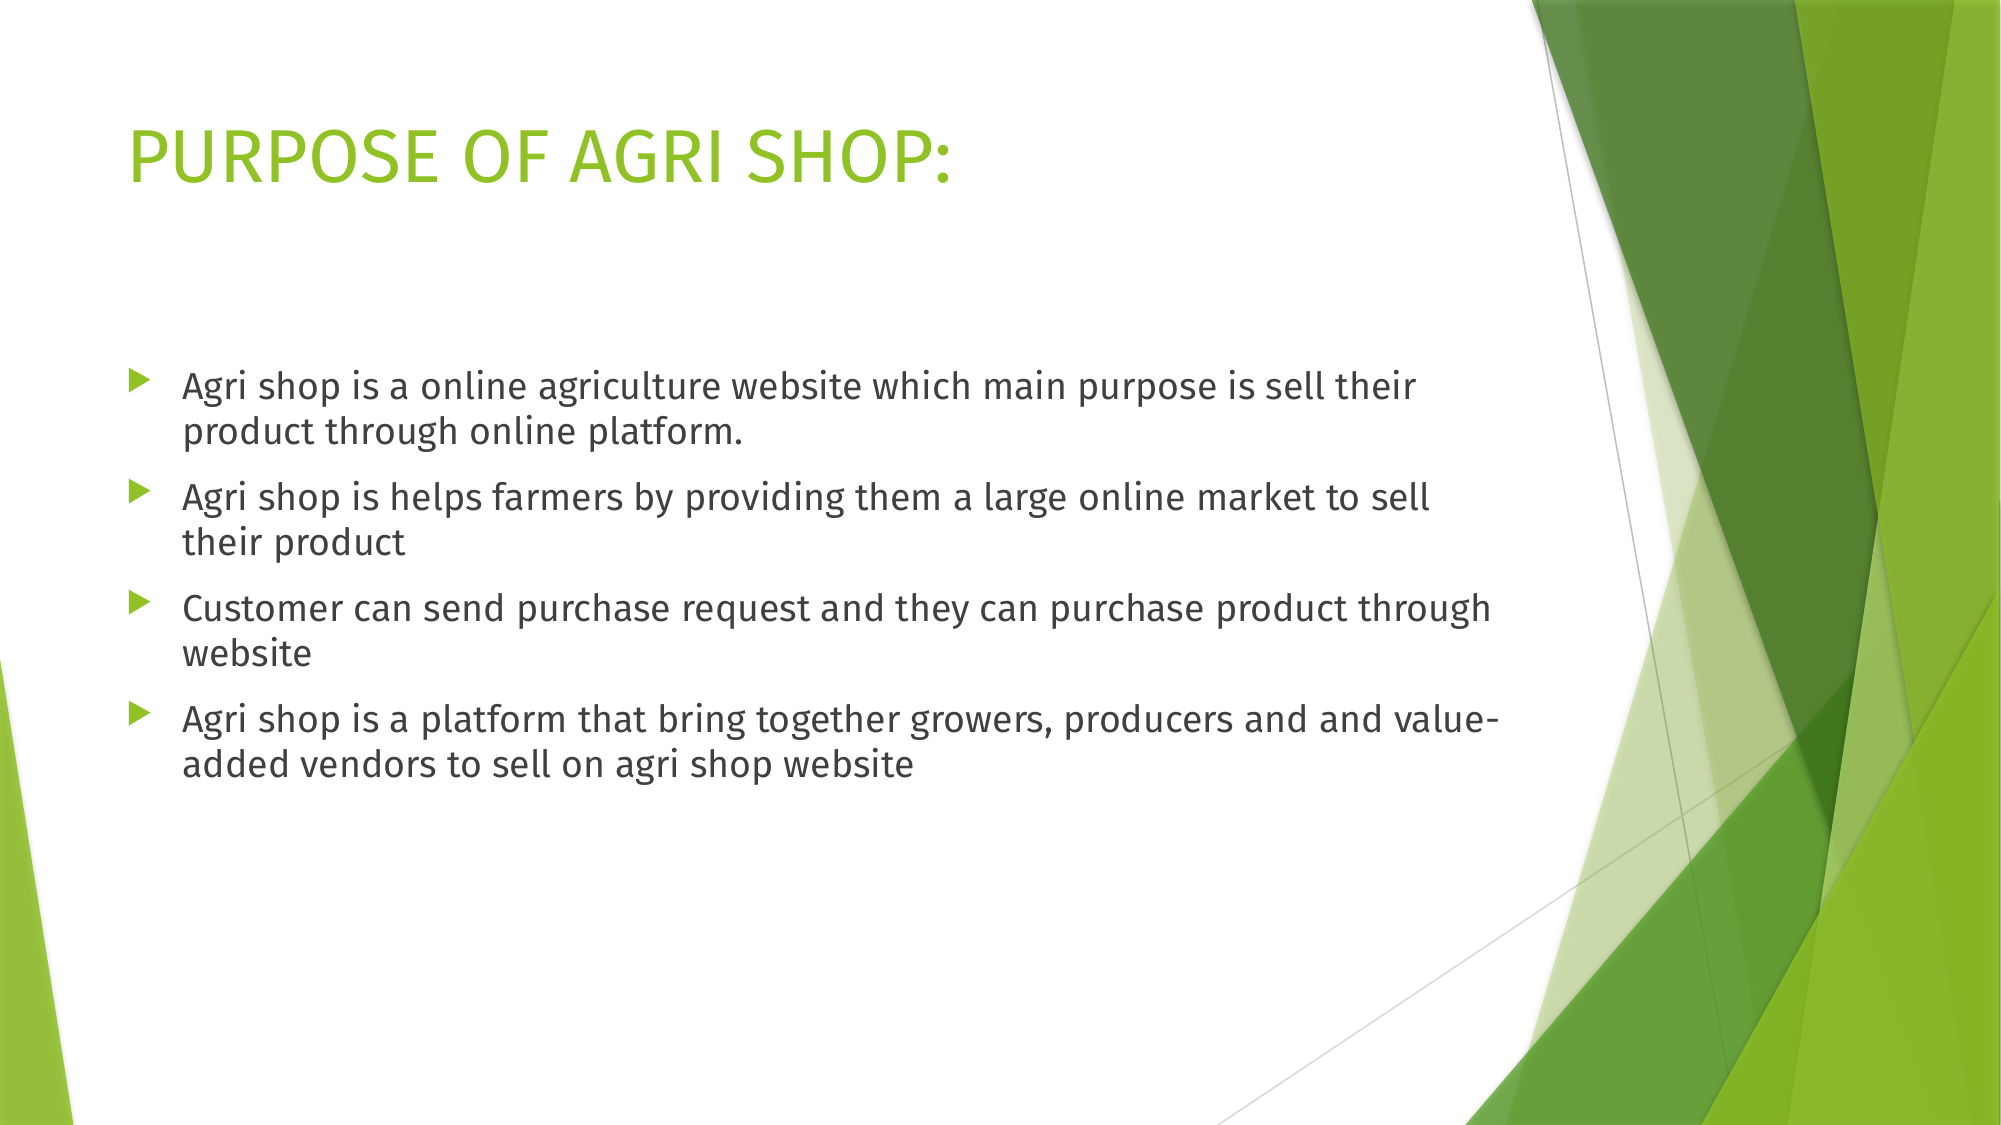

# PURPOSE OF AGRI SHOP:
Agri shop is a online agriculture website which main purpose is sell their product through online platform.
Agri shop is helps farmers by providing them a large online market to sell their product
Customer can send purchase request and they can purchase product through website
Agri shop is a platform that bring together growers, producers and and value-added vendors to sell on agri shop website